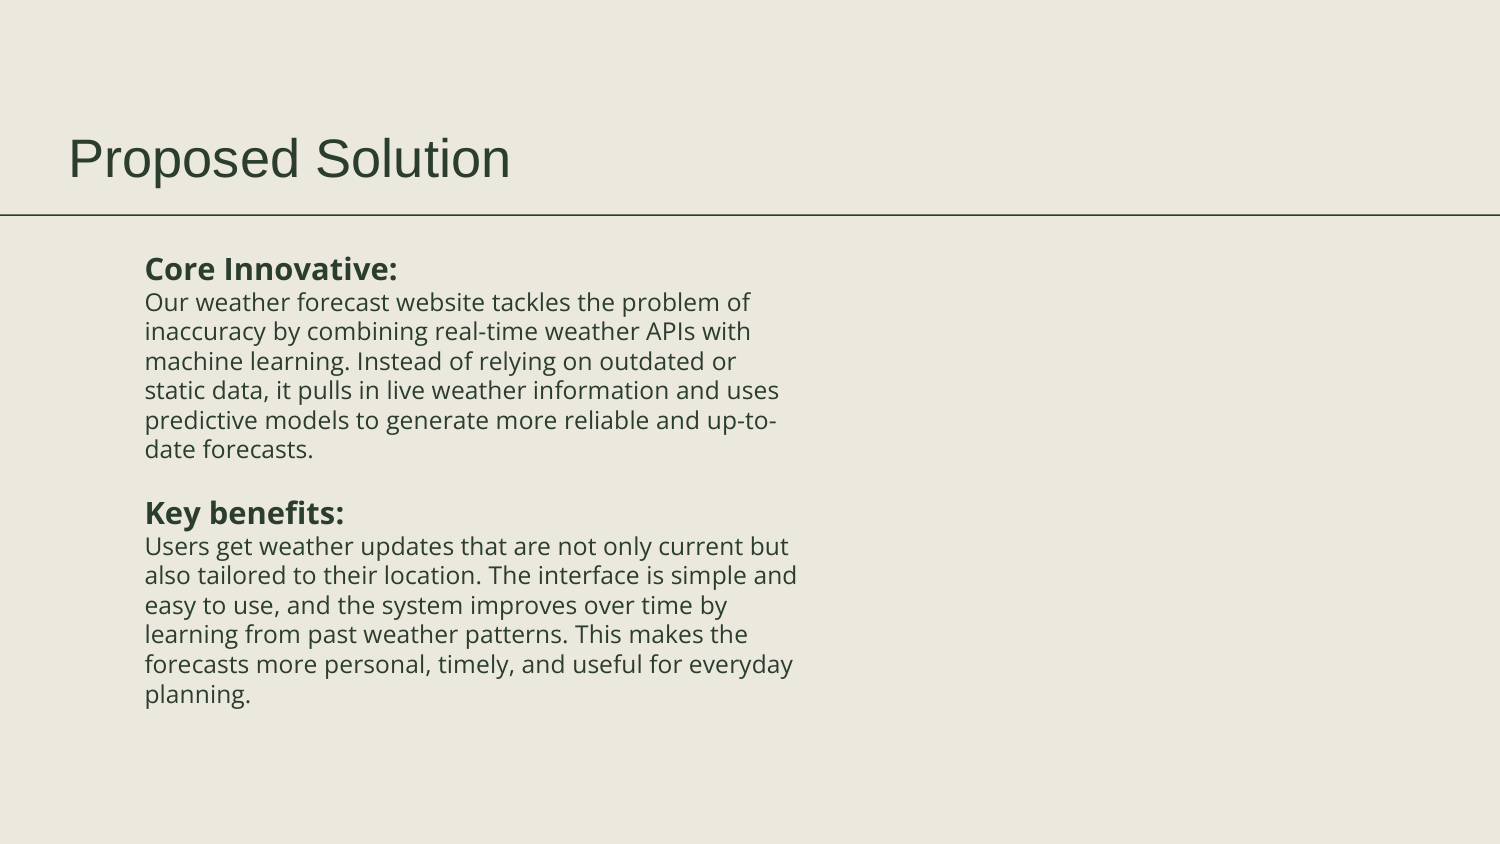

# Proposed Solution
Core Innovative:
Our weather forecast website tackles the problem of inaccuracy by combining real-time weather APIs with machine learning. Instead of relying on outdated or static data, it pulls in live weather information and uses predictive models to generate more reliable and up-to-date forecasts.

Key benefits:
Users get weather updates that are not only current but also tailored to their location. The interface is simple and easy to use, and the system improves over time by learning from past weather patterns. This makes the forecasts more personal, timely, and useful for everyday planning.